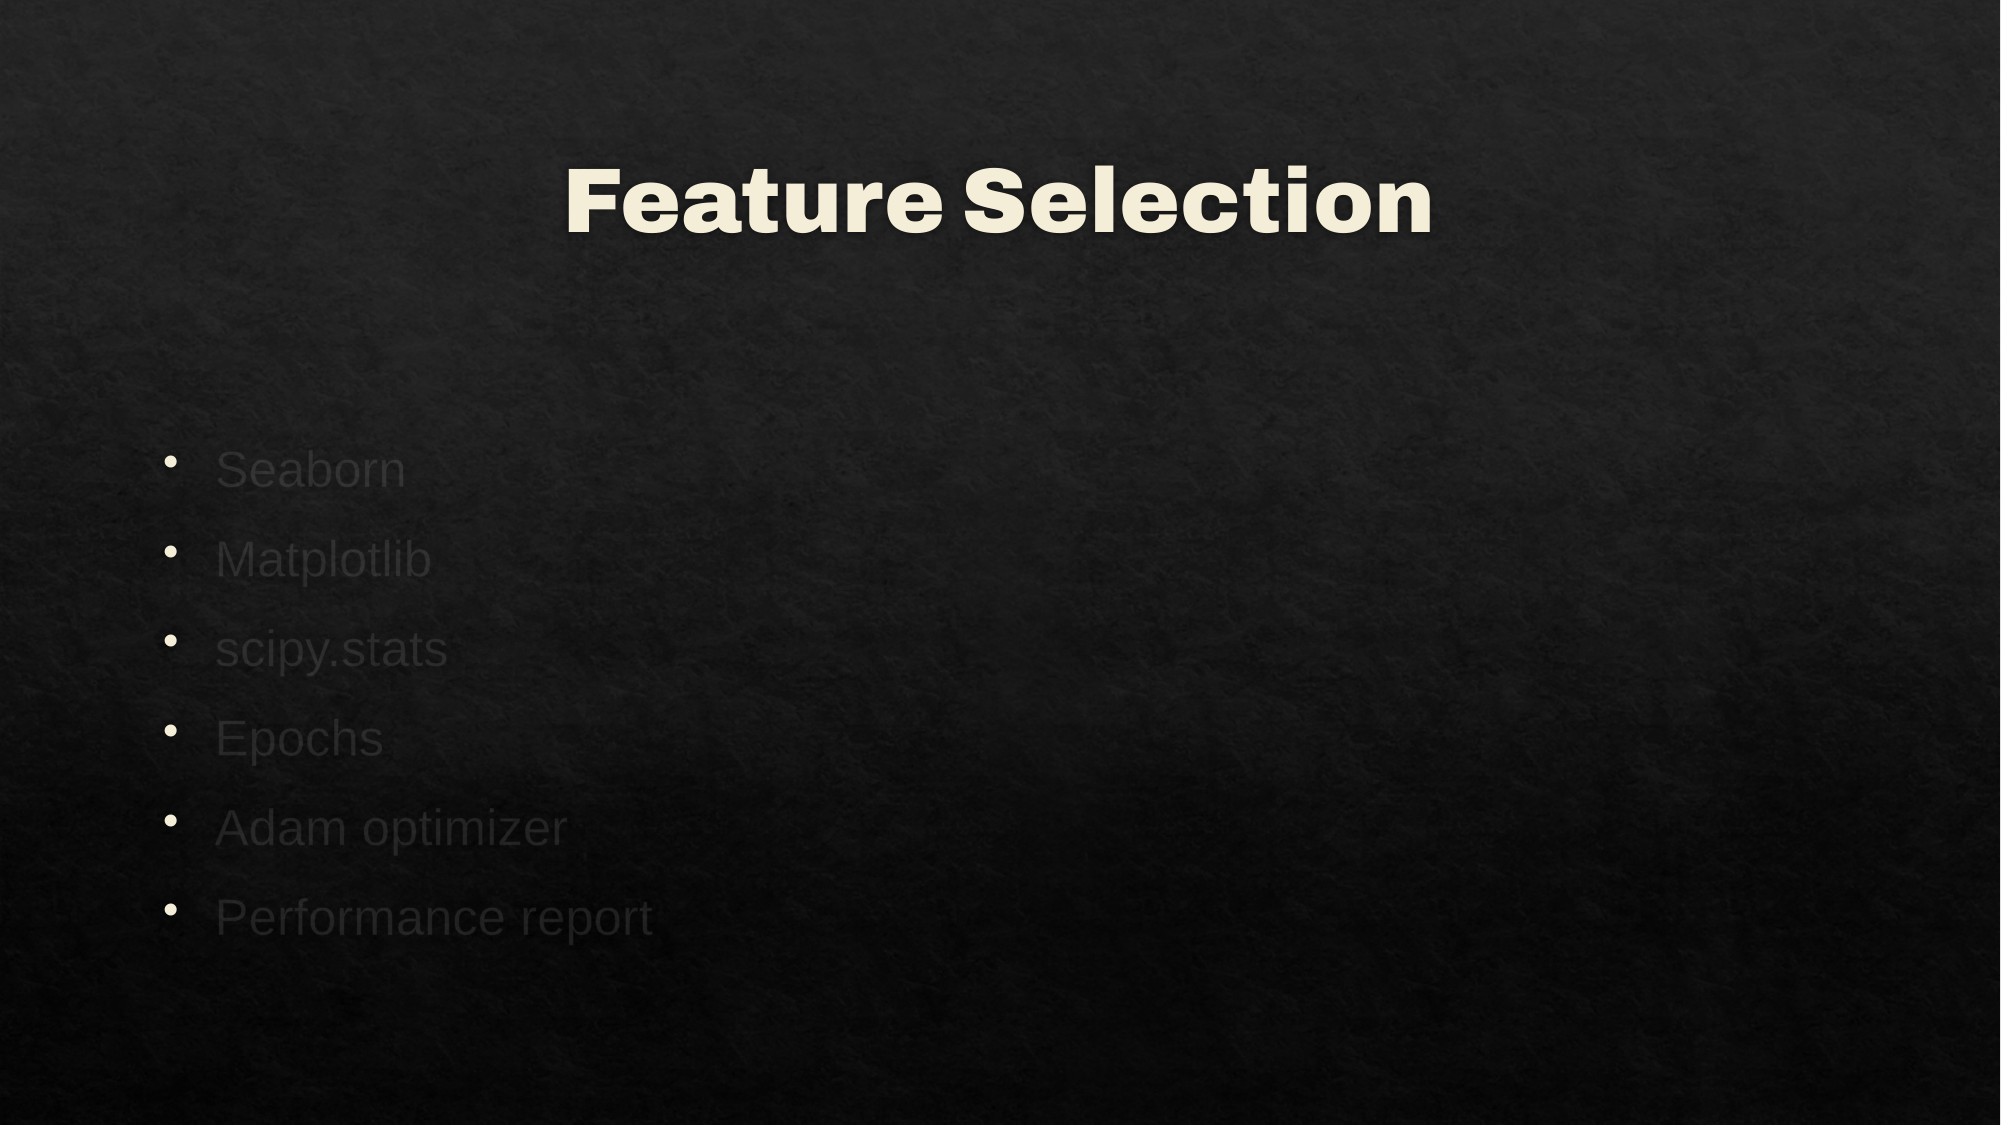

# Feature Selection

Seaborn
Matplotlib
scipy.stats
Epochs
Adam optimizer
Performance report